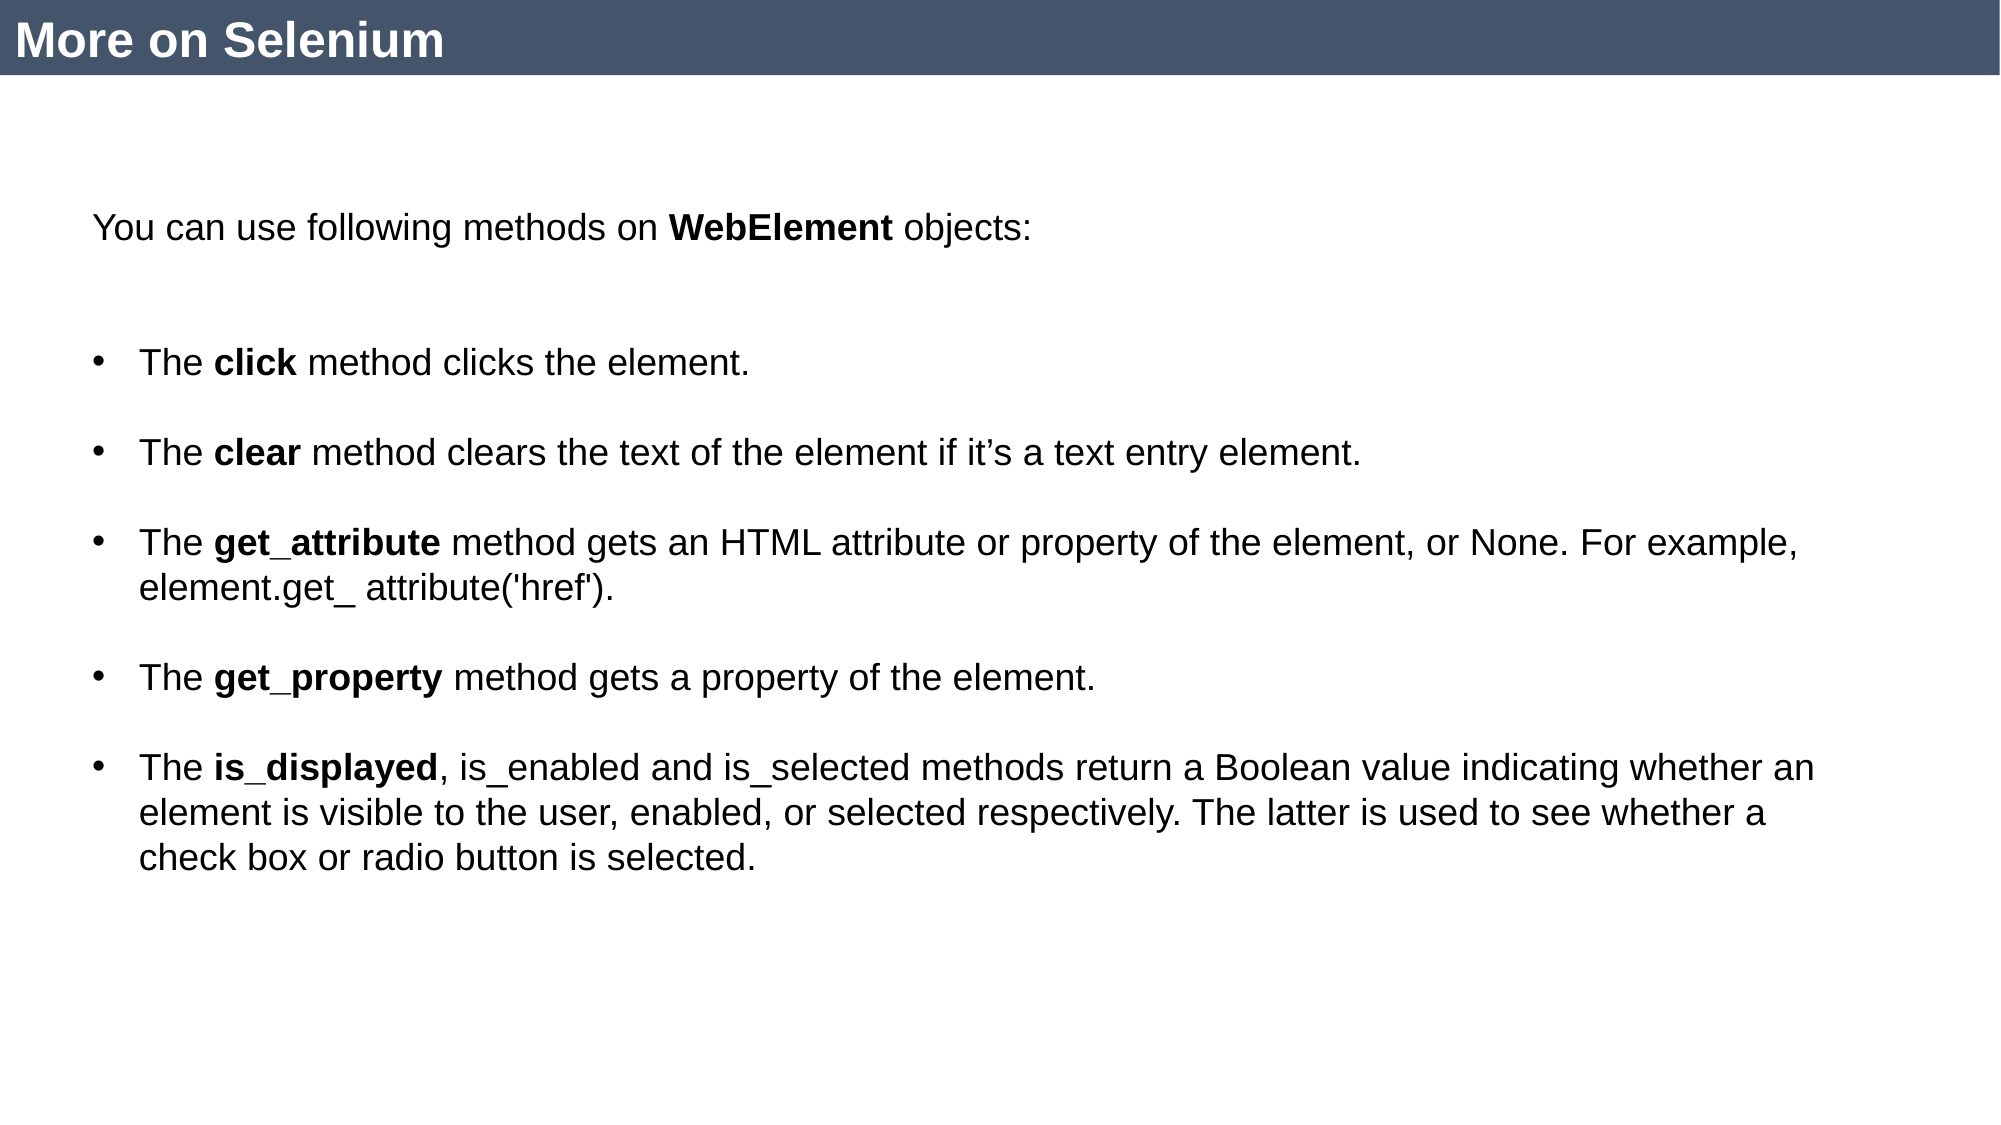

More on Selenium
You can use following methods on WebElement objects:

The click method clicks the element.

The clear method clears the text of the element if it’s a text entry element.

The get_attribute method gets an HTML attribute or property of the element, or None. For example, element.get_ attribute('href').

The get_property method gets a property of the element.

The is_displayed, is_enabled and is_selected methods return a Boolean value indicating whether an element is visible to the user, enabled, or selected respectively. The latter is used to see whether a check box or radio button is selected.